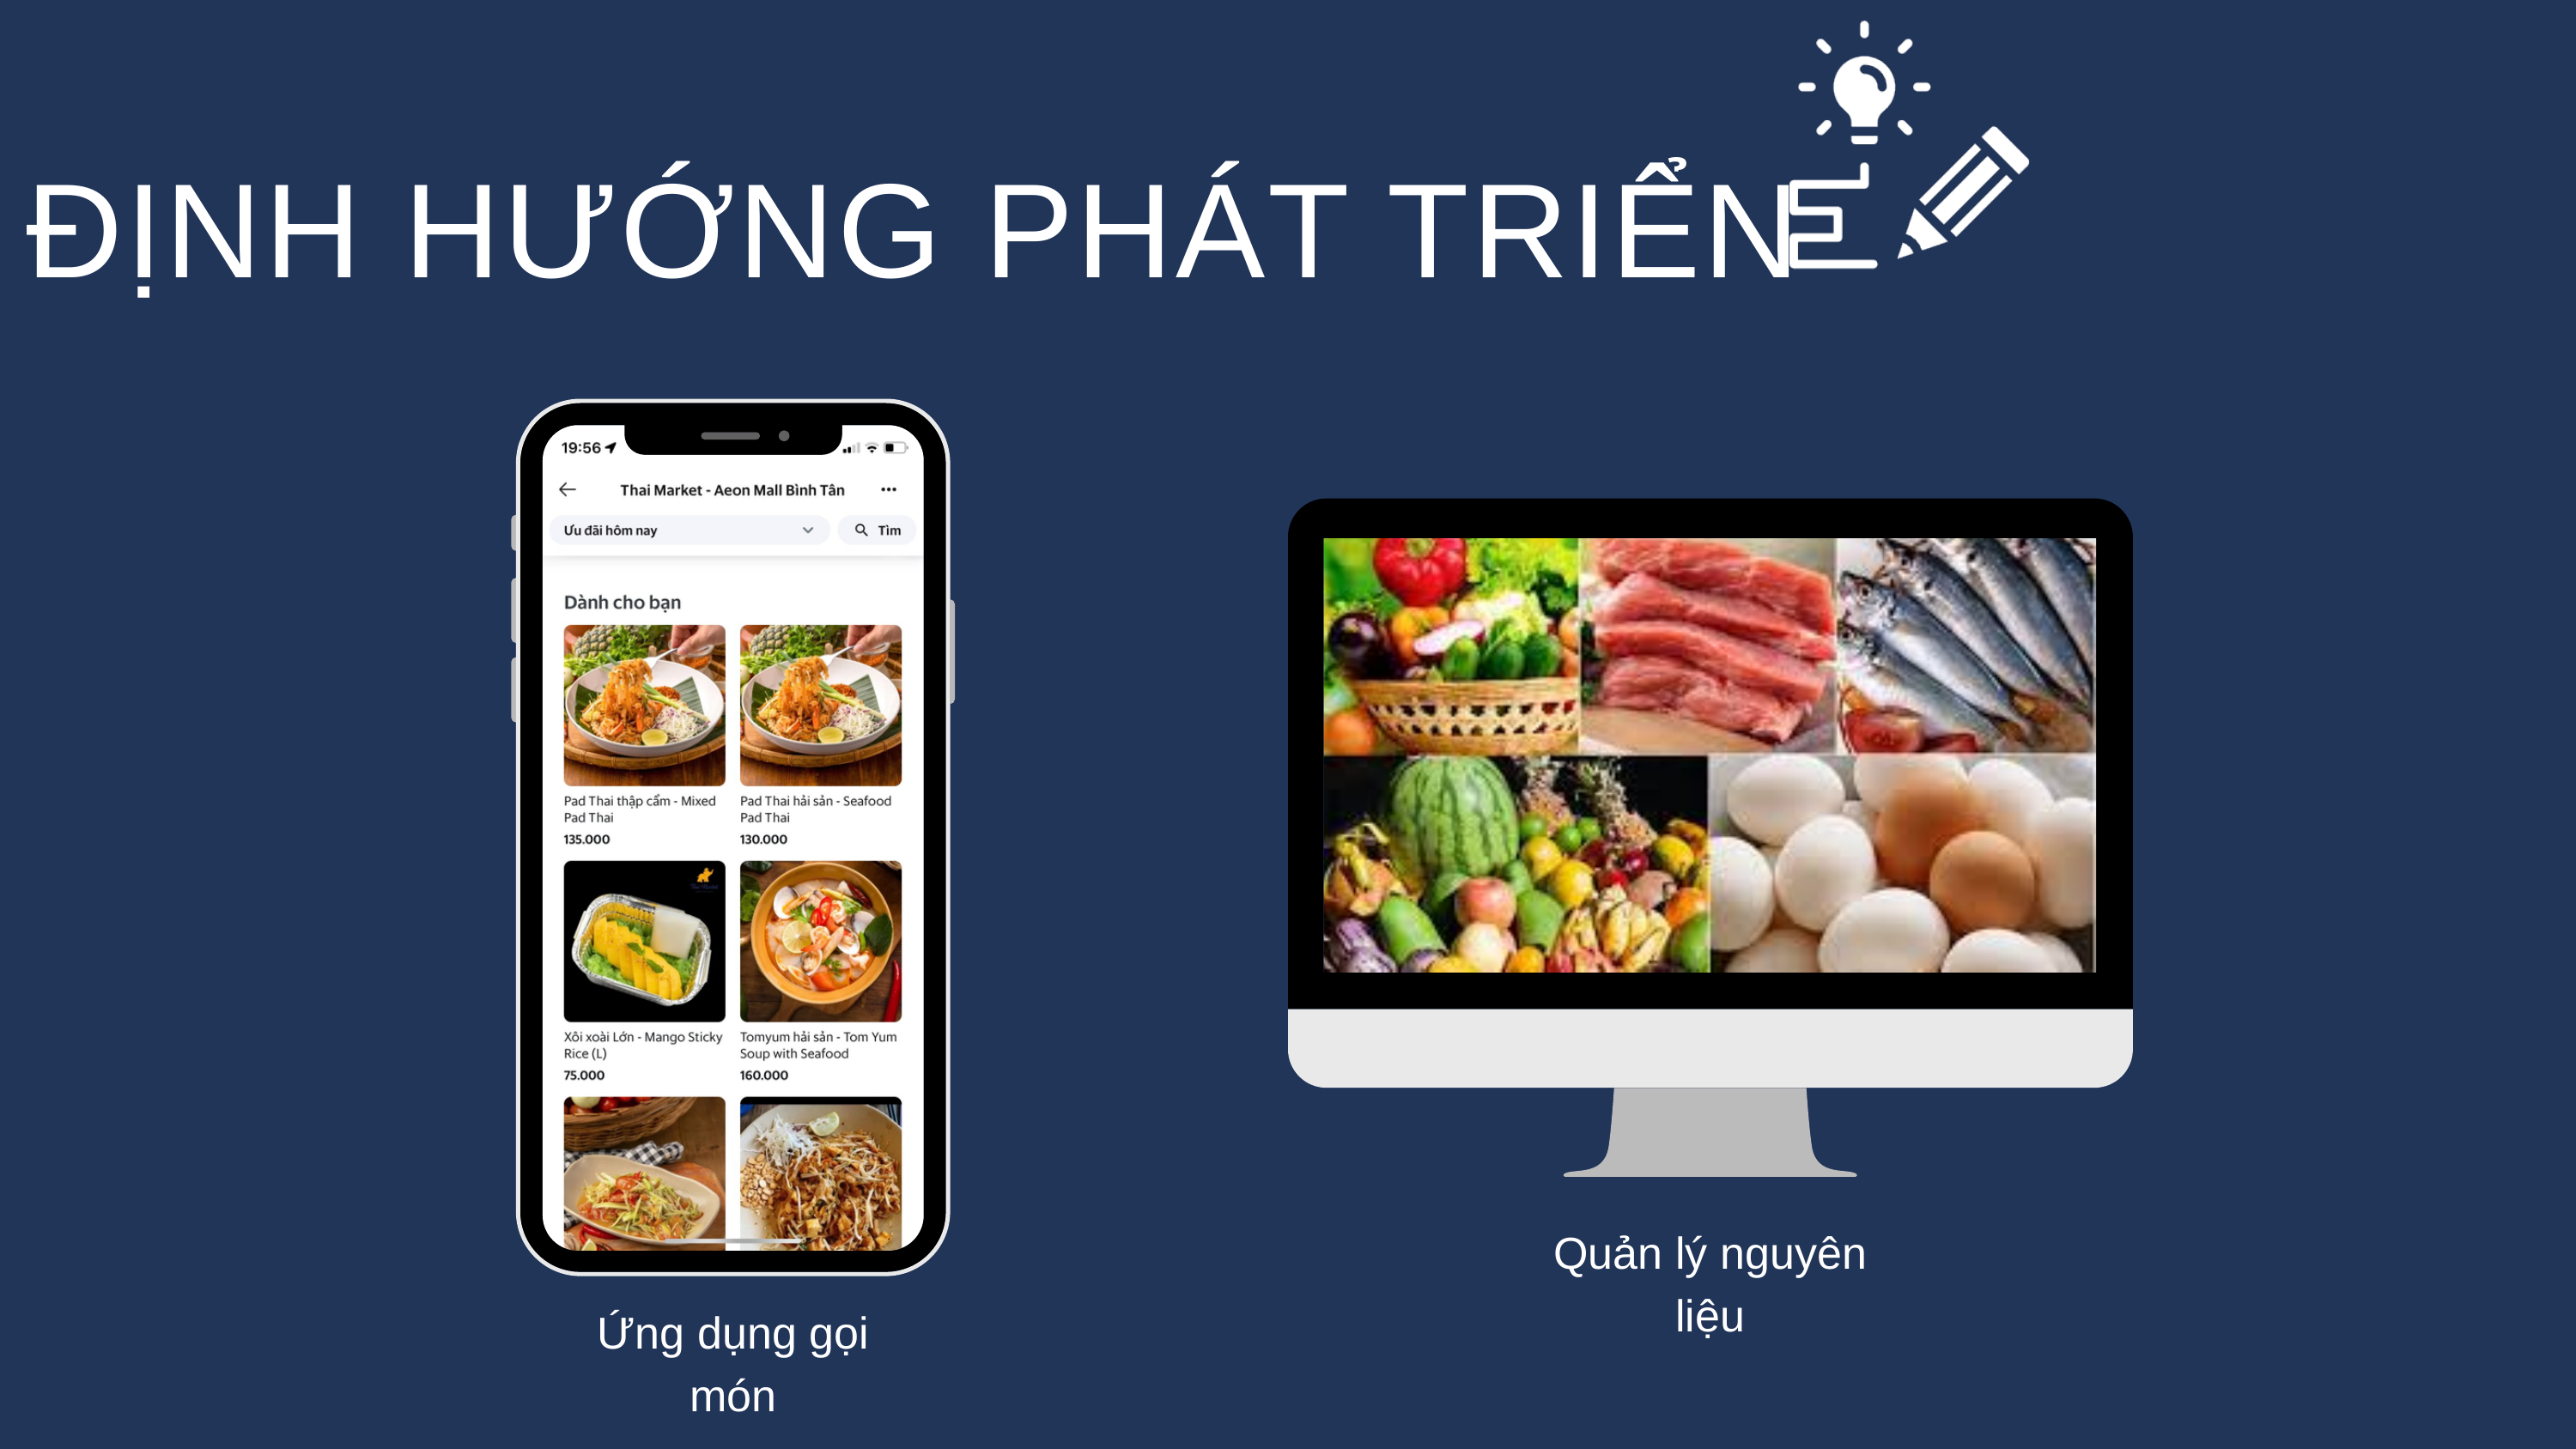

ĐỊNH HƯỚNG PHÁT TRIỂN

Quản lý nguyên liệu
Ứng dụng gọi món